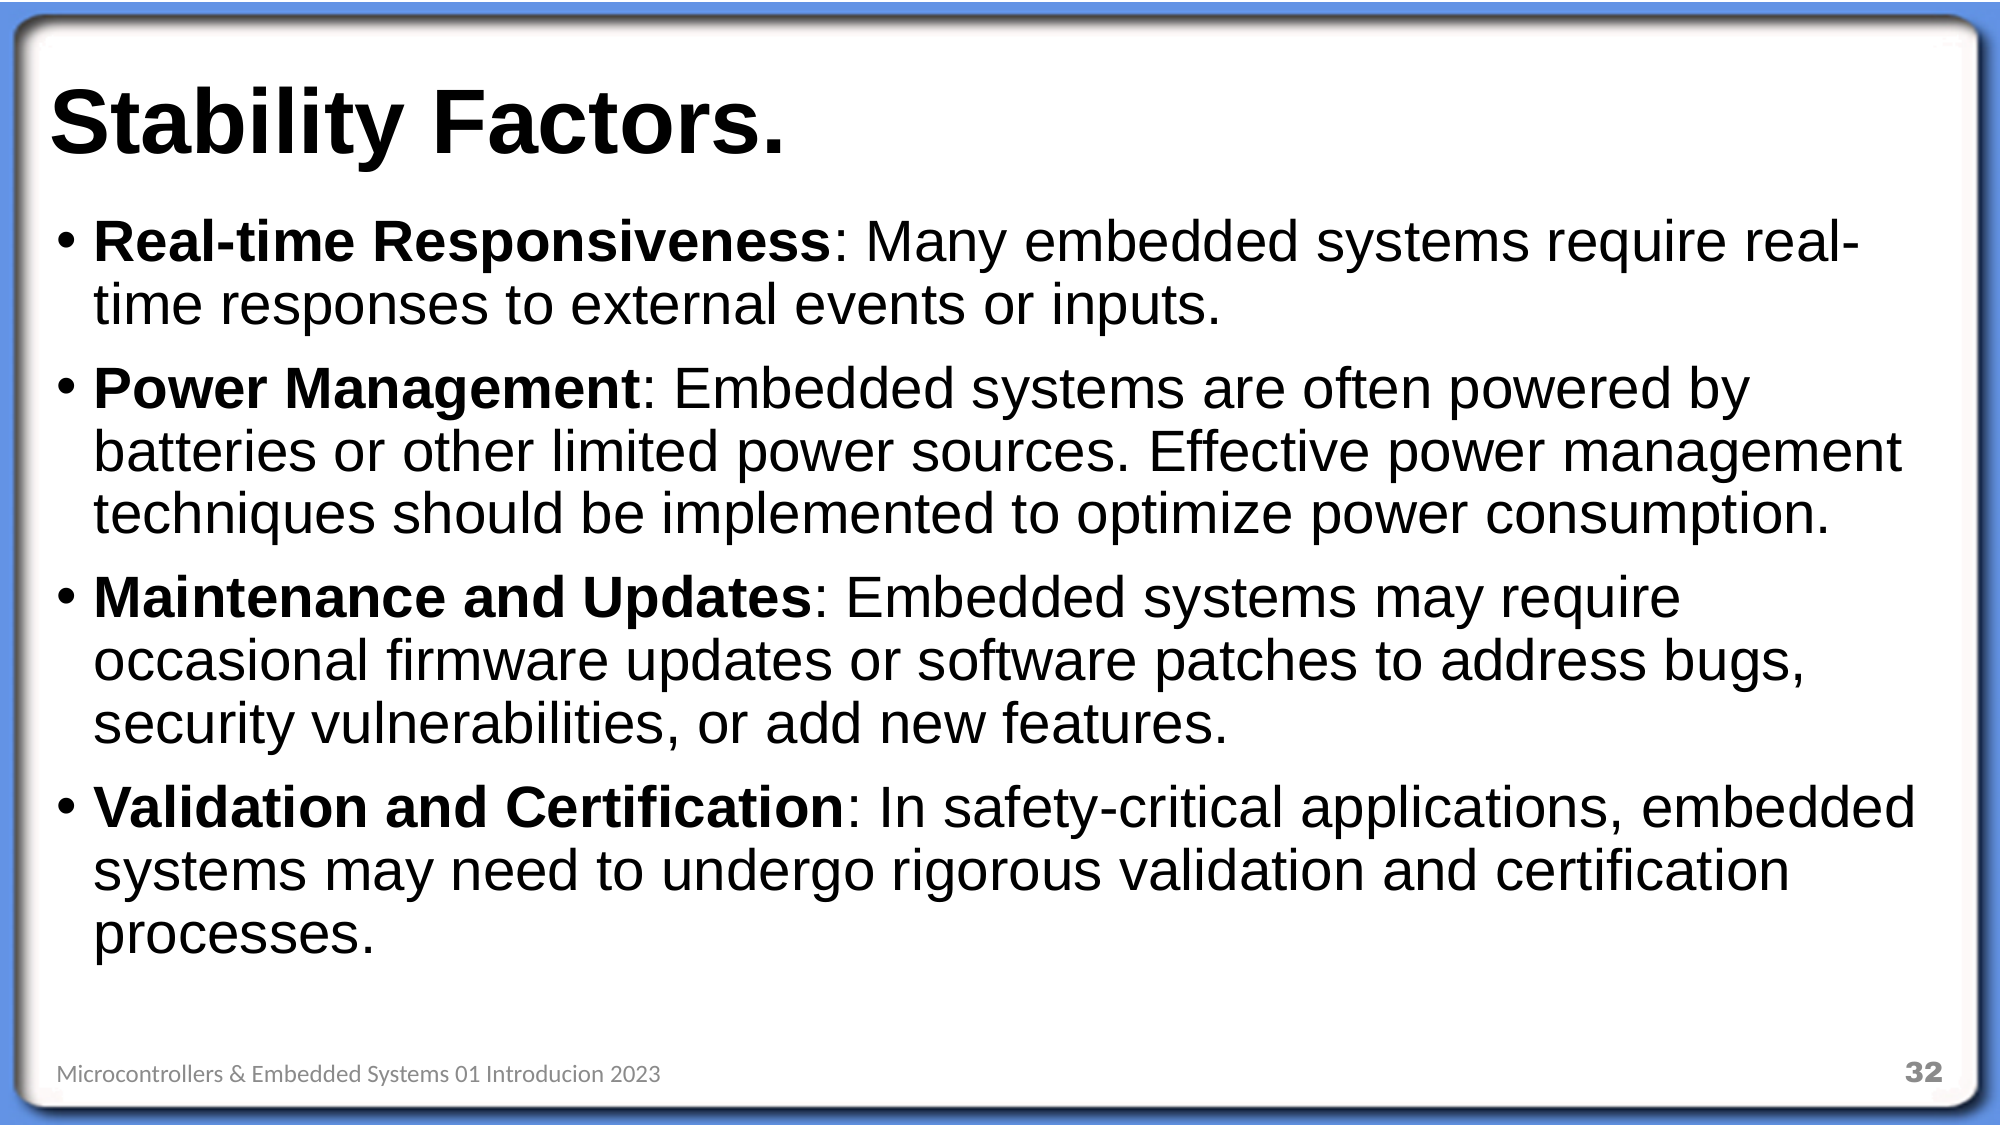

# Stability Factors.
Real-time Responsiveness: Many embedded systems require real-time responses to external events or inputs.
Power Management: Embedded systems are often powered by batteries or other limited power sources. Effective power management techniques should be implemented to optimize power consumption.
Maintenance and Updates: Embedded systems may require occasional firmware updates or software patches to address bugs, security vulnerabilities, or add new features.
Validation and Certification: In safety-critical applications, embedded systems may need to undergo rigorous validation and certification processes.
32
Microcontrollers & Embedded Systems 01 Introducion 2023